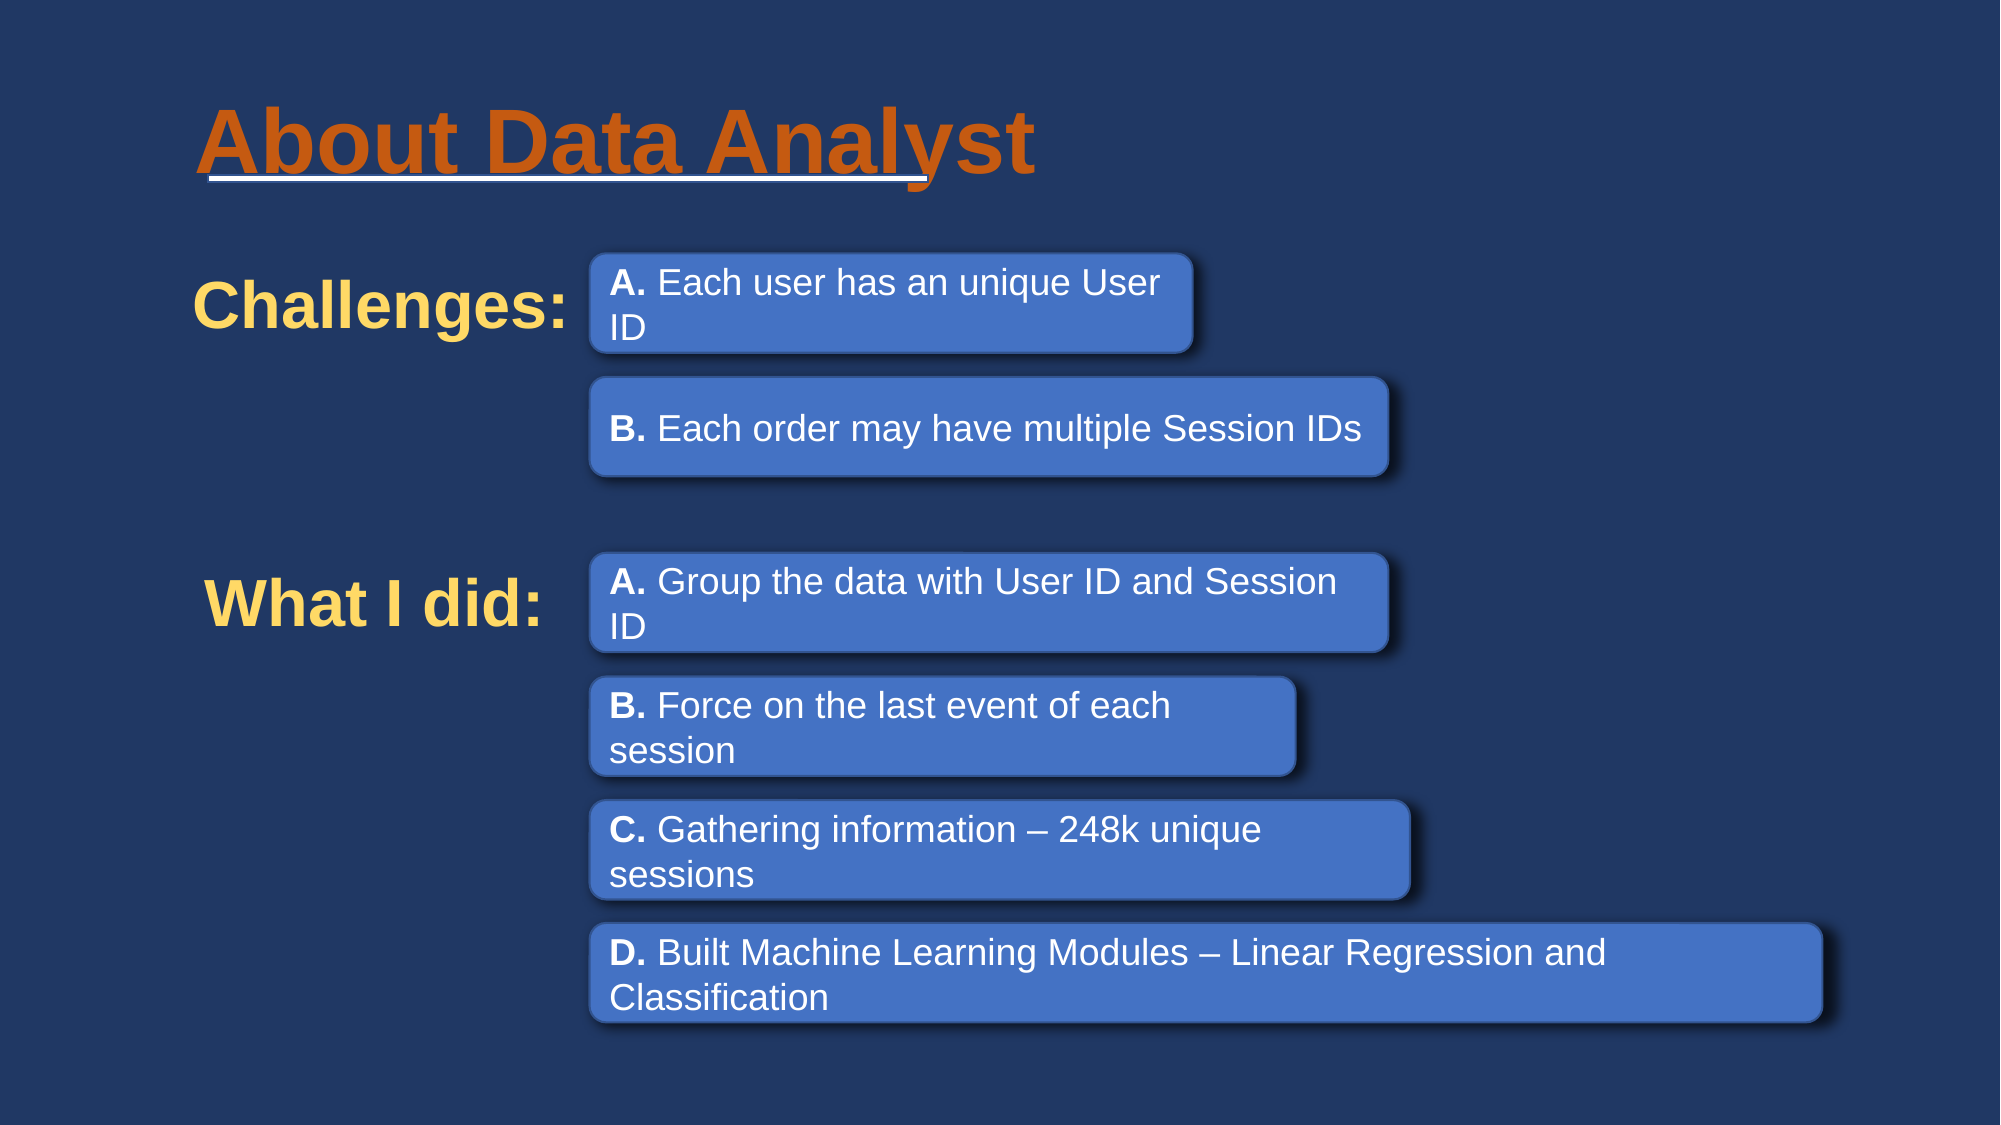

About Data Analyst

A. Each user has an unique User ID
Challenges:
B. Each order may have multiple Session IDs
A. Group the data with User ID and Session ID
What I did:
B. Force on the last event of each session
C. Gathering information – 248k unique sessions
D. Built Machine Learning Modules – Linear Regression and Classification